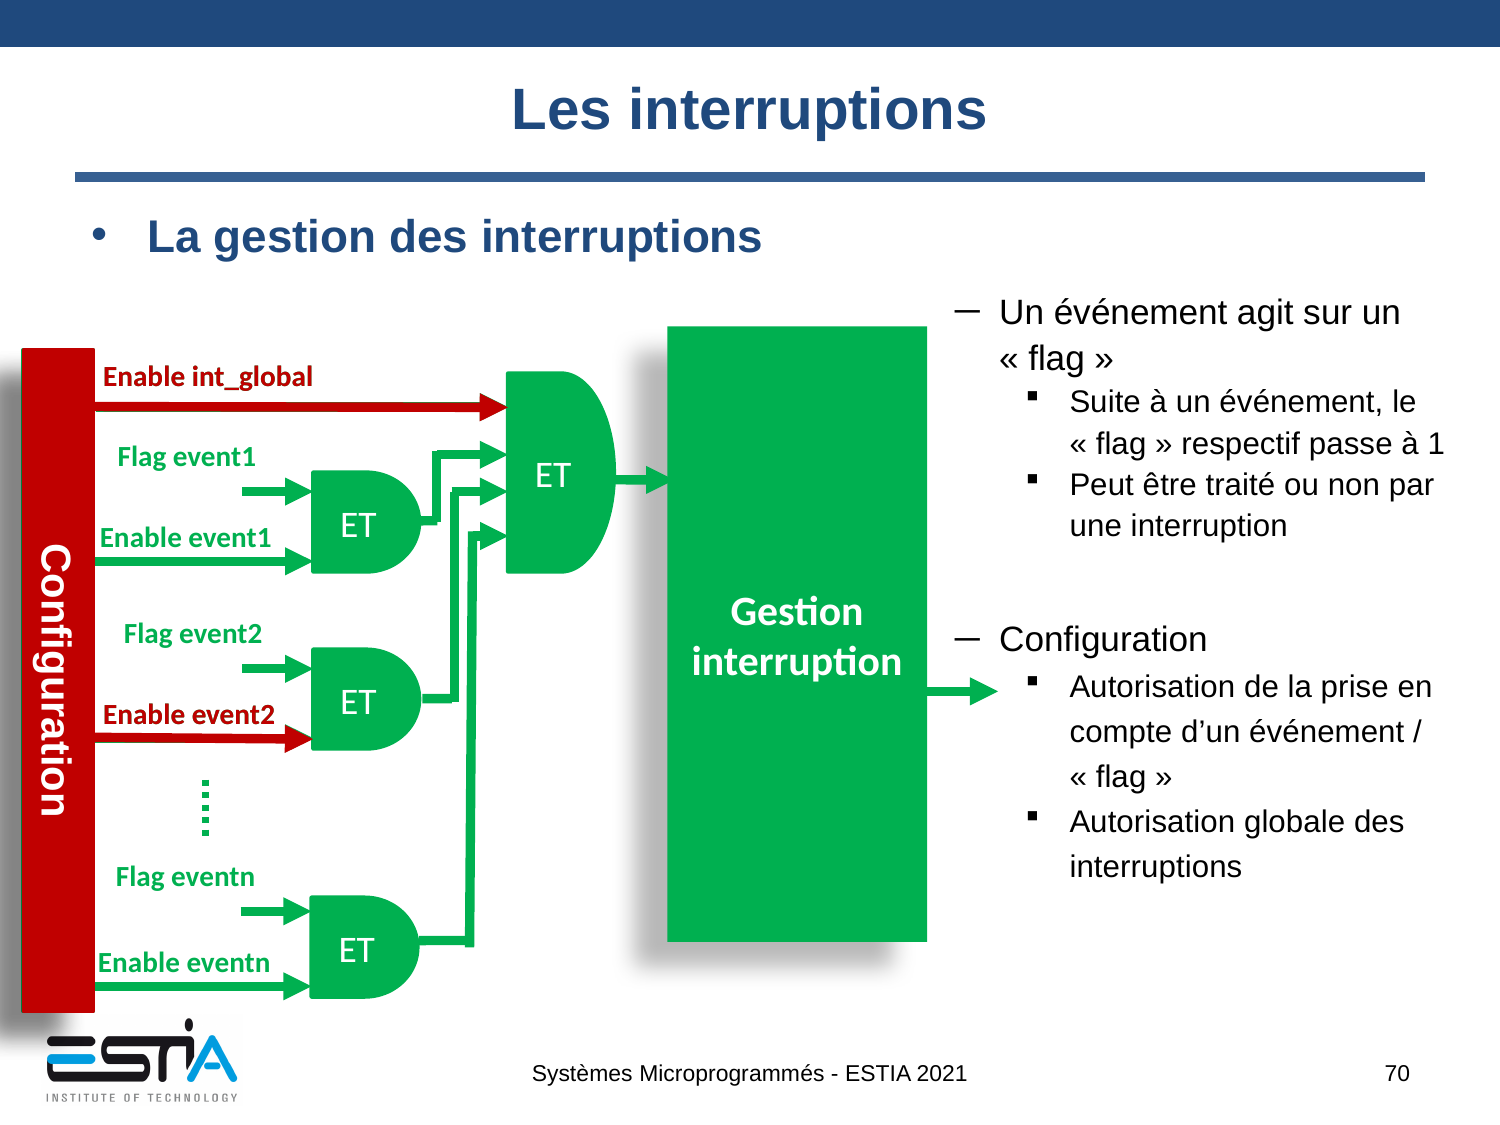

# Les interruptions
La gestion des interruptions

Un événement agit sur un « flag »
Suite à un événement, le « flag » respectif passe à 1
Peut être traité ou non par une interruption

Configuration
Autorisation de la prise en compte d’un événement / « flag »
Autorisation globale des interruptions
Gestion interruption
Enable int_global
Enable int_global
ET
Flag event1
ET
Enable event1
Flag event2
Configuration
Configuration
ET
Enable event2
Enable event2
Flag eventn
ET
Enable eventn
Systèmes Microprogrammés - ESTIA 2021
70